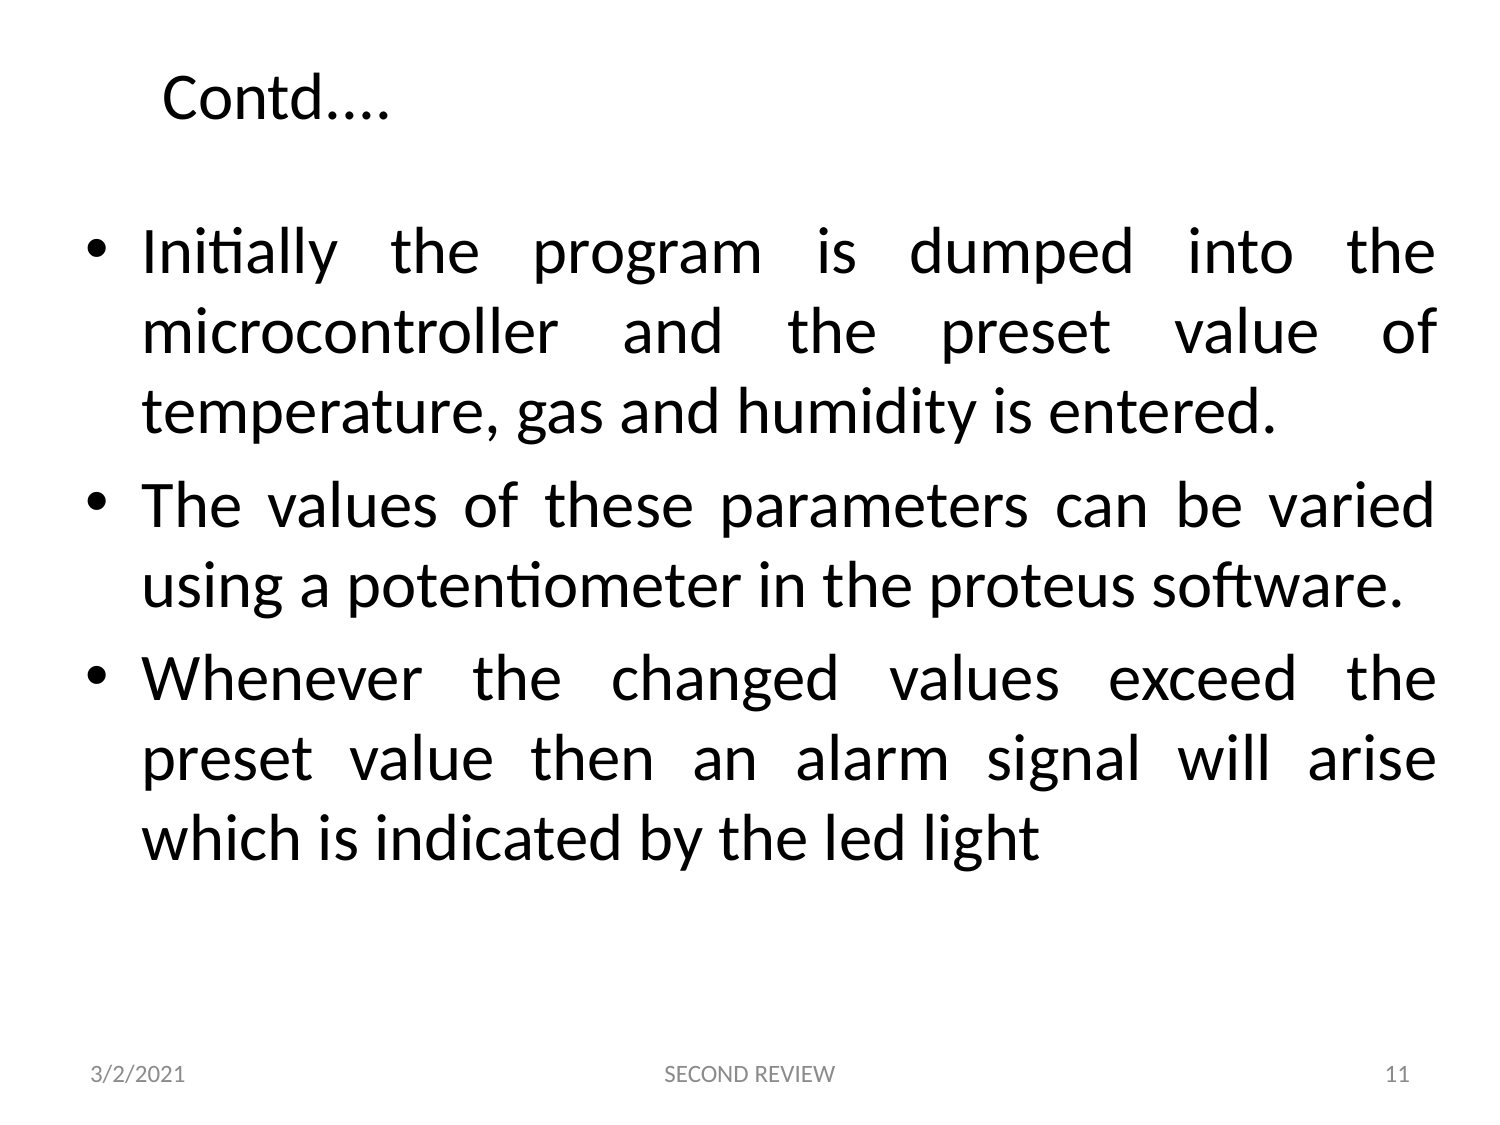

# Contd....
Initially the program is dumped into the microcontroller and the preset value of temperature, gas and humidity is entered.
The values of these parameters can be varied using a potentiometer in the proteus software.
Whenever the changed values exceed the preset value then an alarm signal will arise which is indicated by the led light
3/2/2021
SECOND REVIEW
11